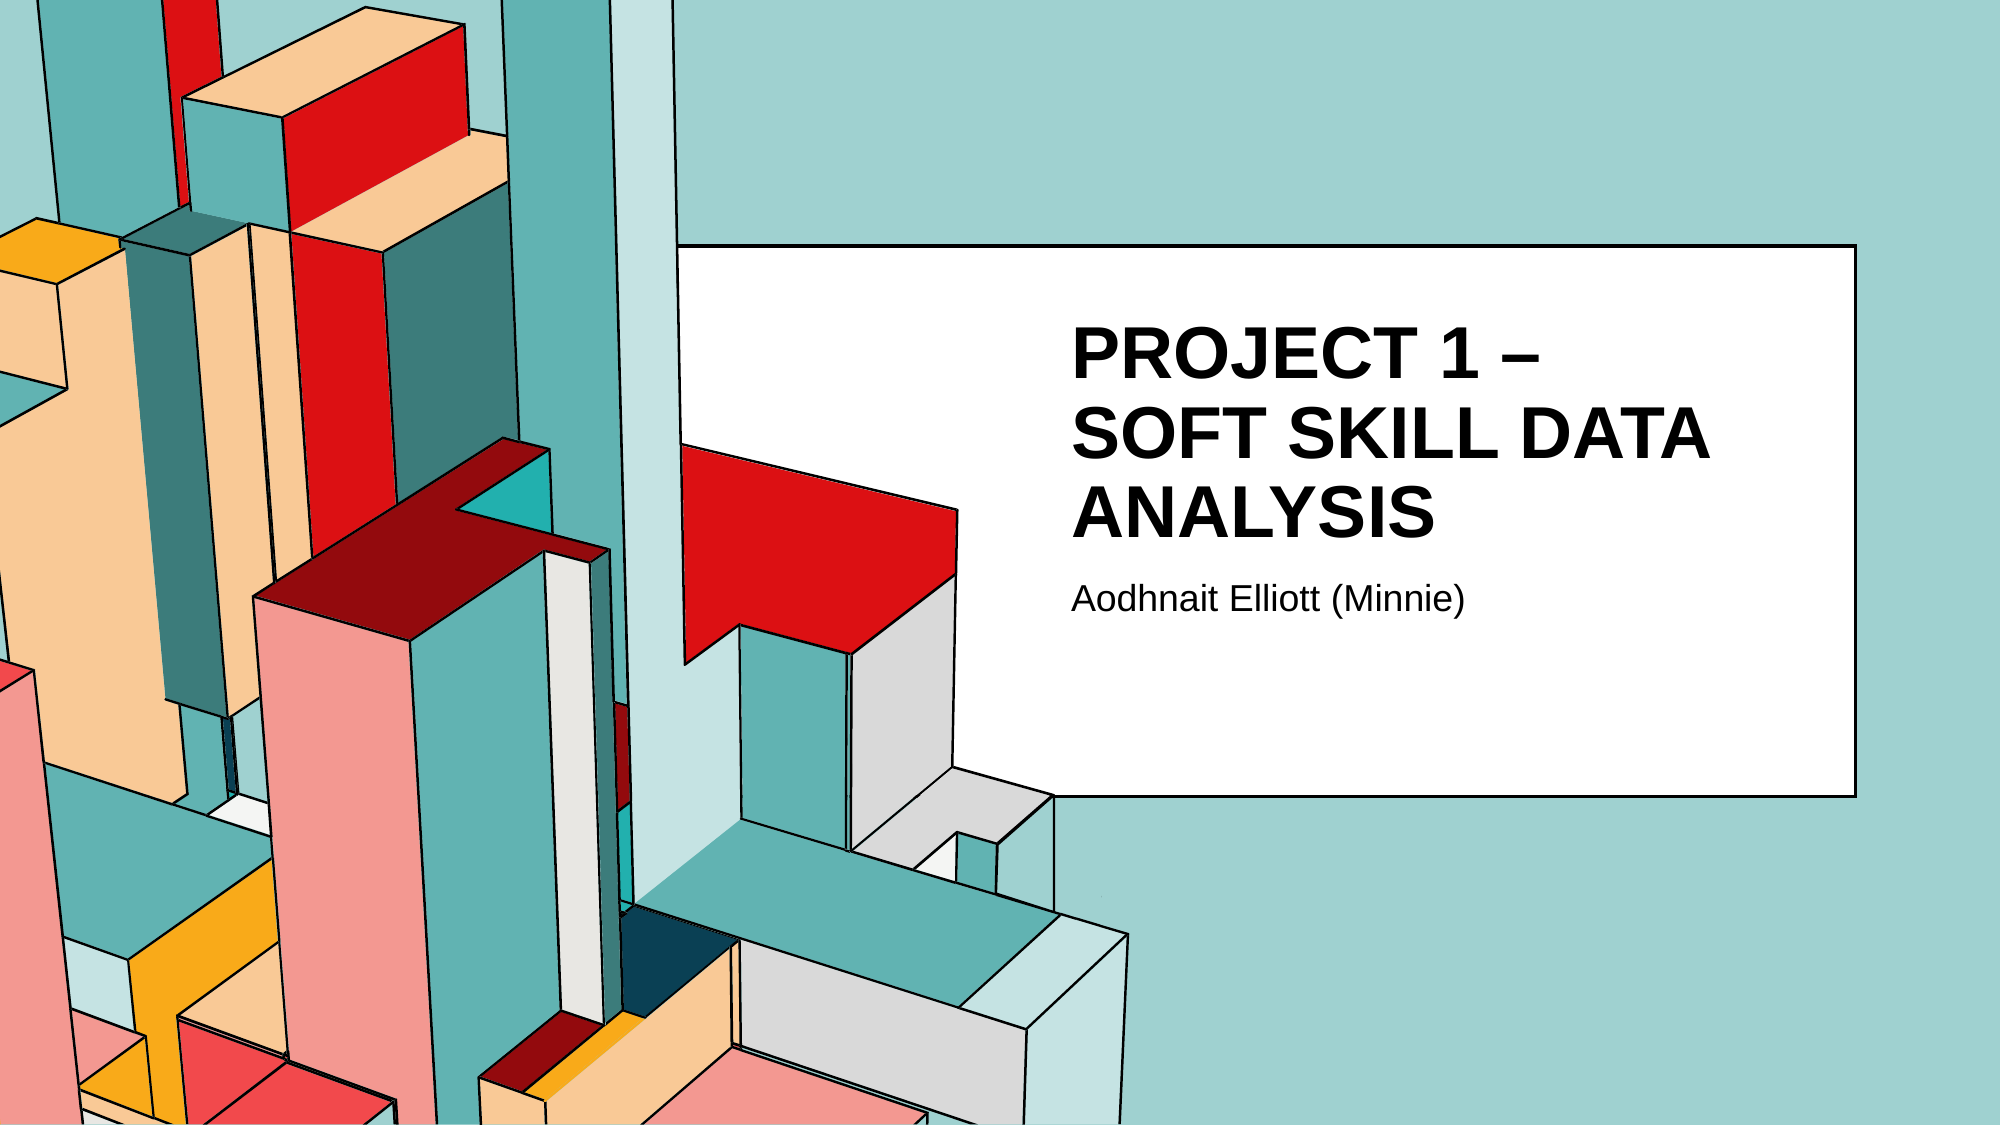

# Project 1 – Soft skill Data analysis
Aodhnait Elliott (Minnie)